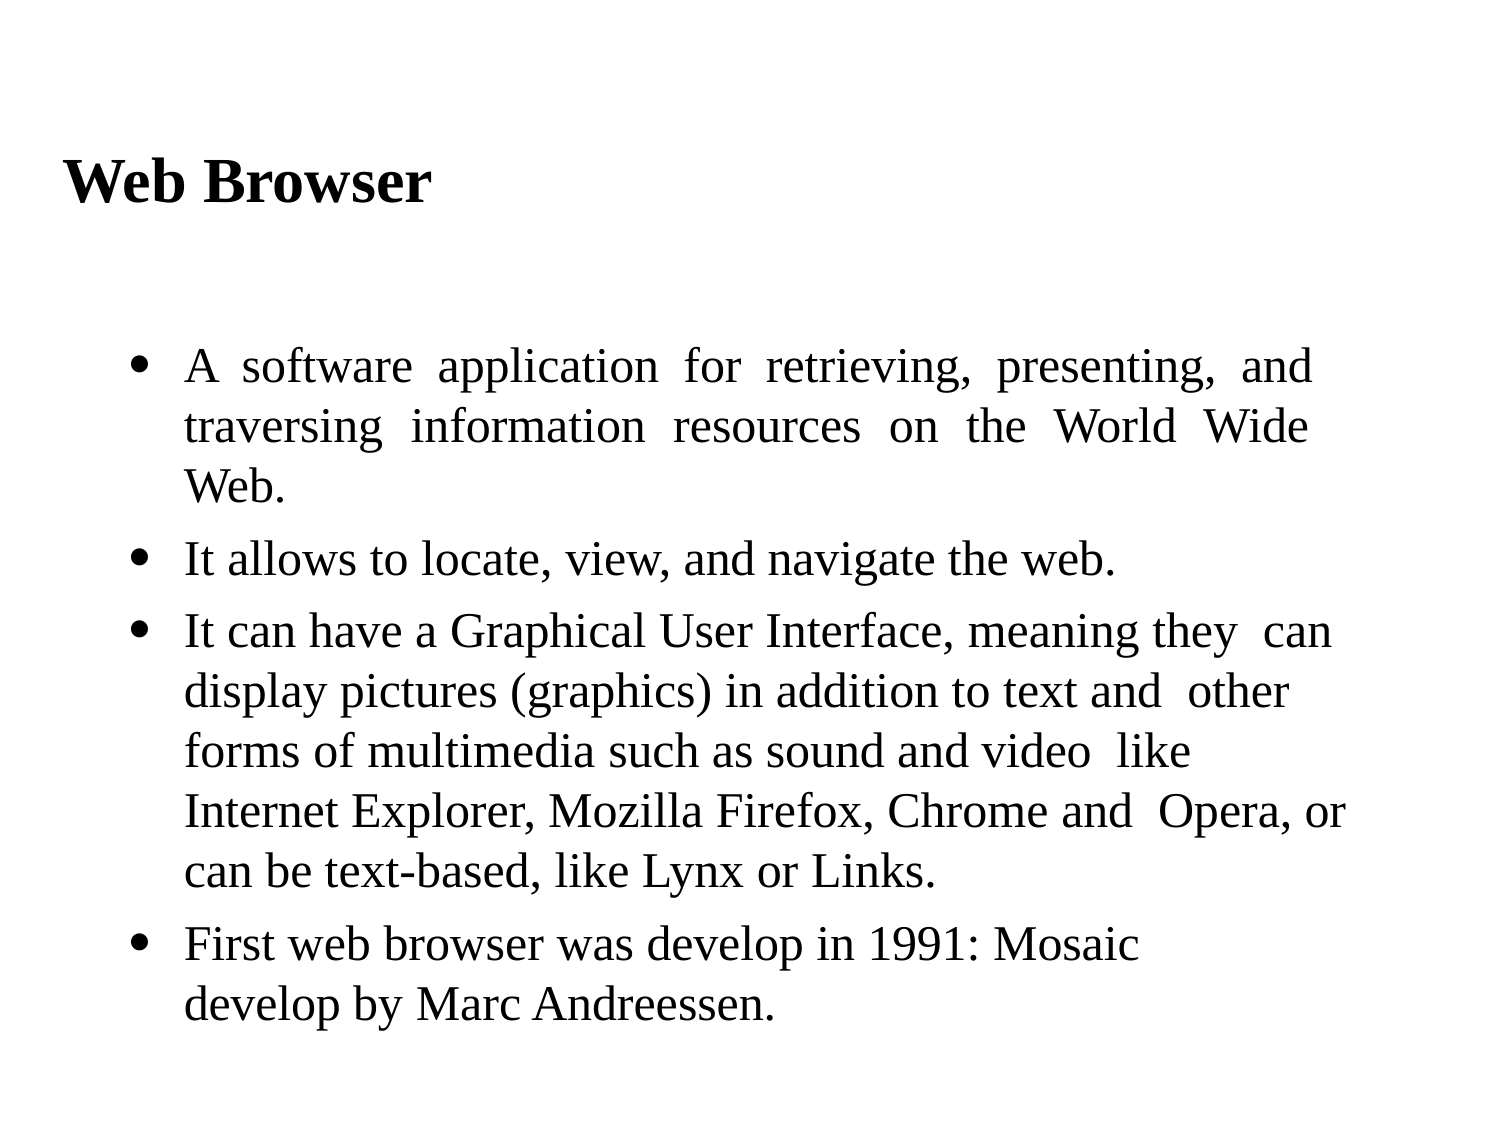

# Web Browser
A software application for retrieving, presenting, and  traversing information resources on the World Wide  Web.
It allows to locate, view, and navigate the web.
It can have a Graphical User Interface, meaning they  can display pictures (graphics) in addition to text and  other forms of multimedia such as sound and video  like Internet Explorer, Mozilla Firefox, Chrome and  Opera, or can be text-based, like Lynx or Links.
First web browser was develop in 1991: Mosaic  develop by Marc Andreessen.